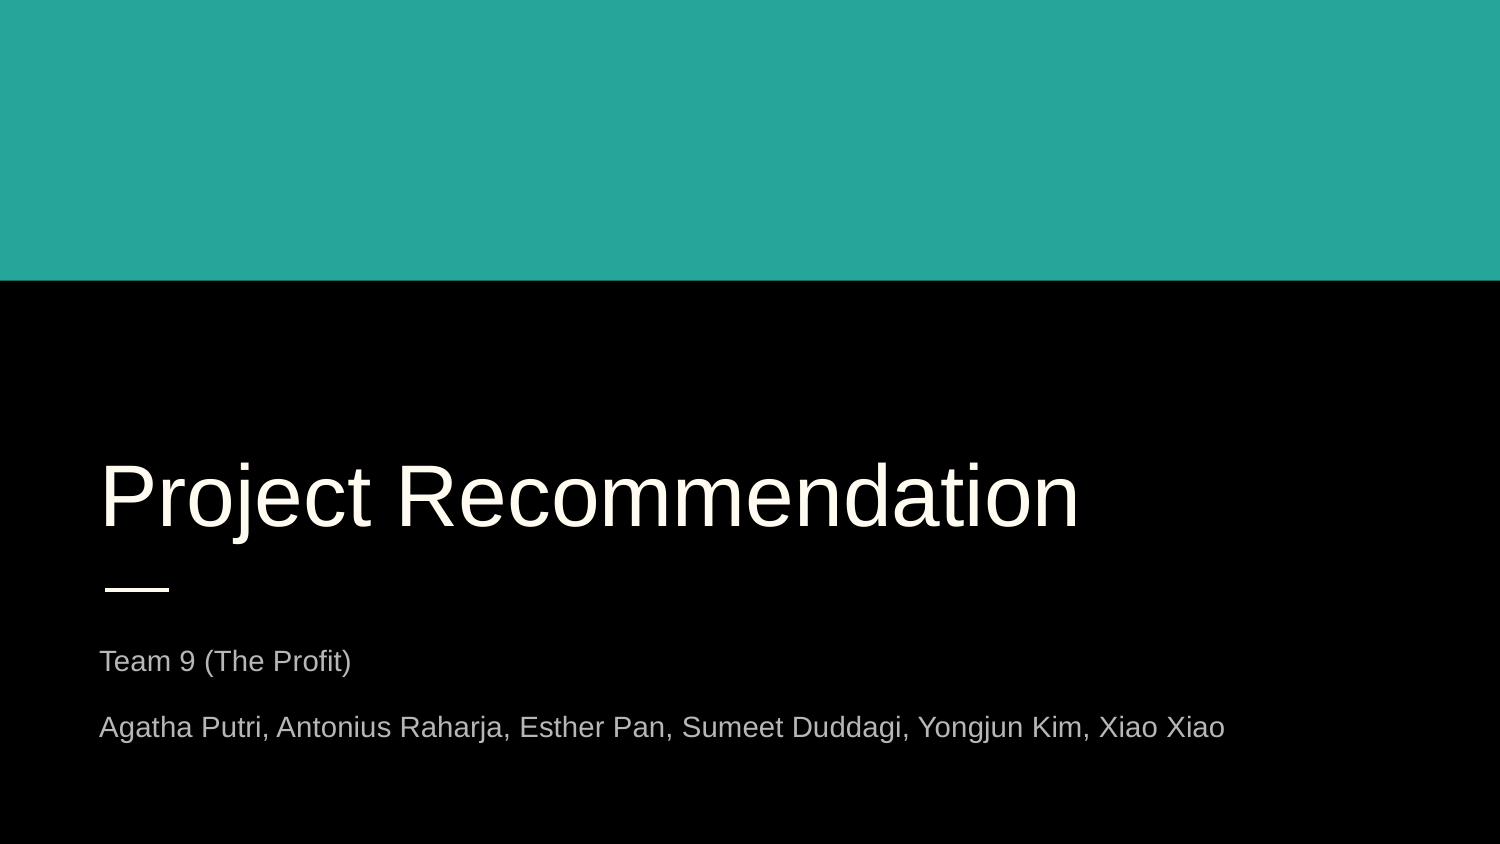

# Project Recommendation
Team 9 (The Profit)

Agatha Putri, Antonius Raharja, Esther Pan, Sumeet Duddagi, Yongjun Kim, Xiao Xiao